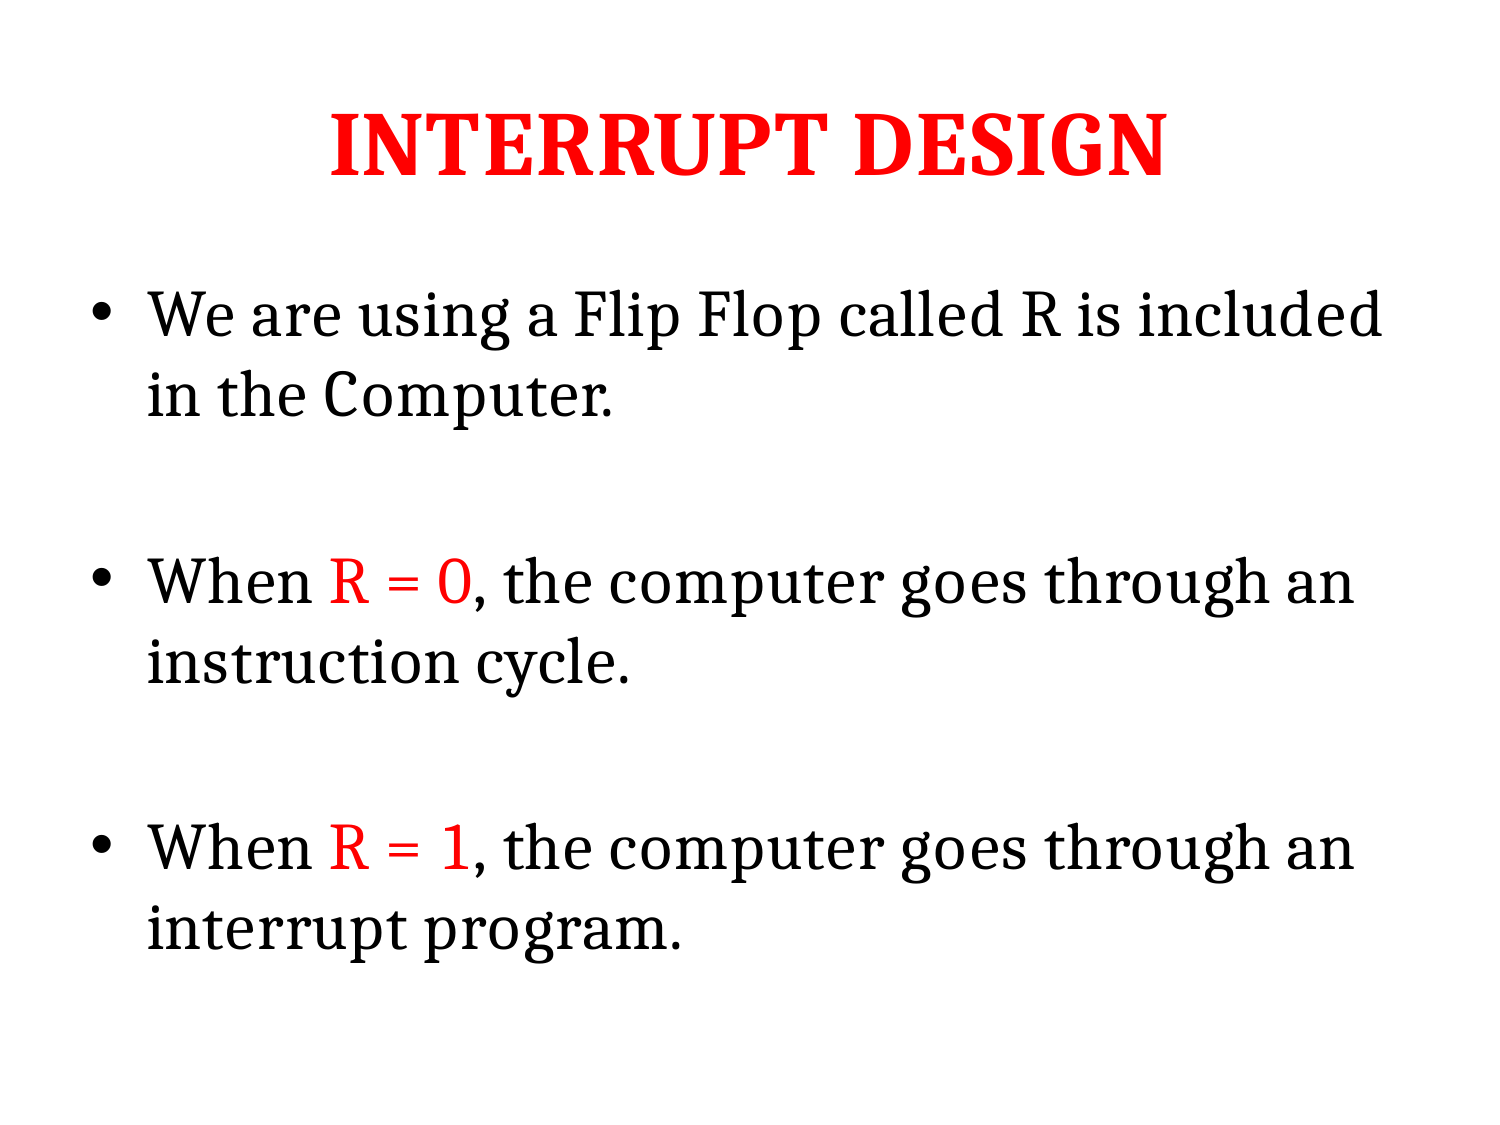

# INTERRUPT DESIGN
We are using a Flip Flop called R is included in the Computer.

When R = 0, the computer goes through an instruction cycle.

When R = 1, the computer goes through an interrupt program.